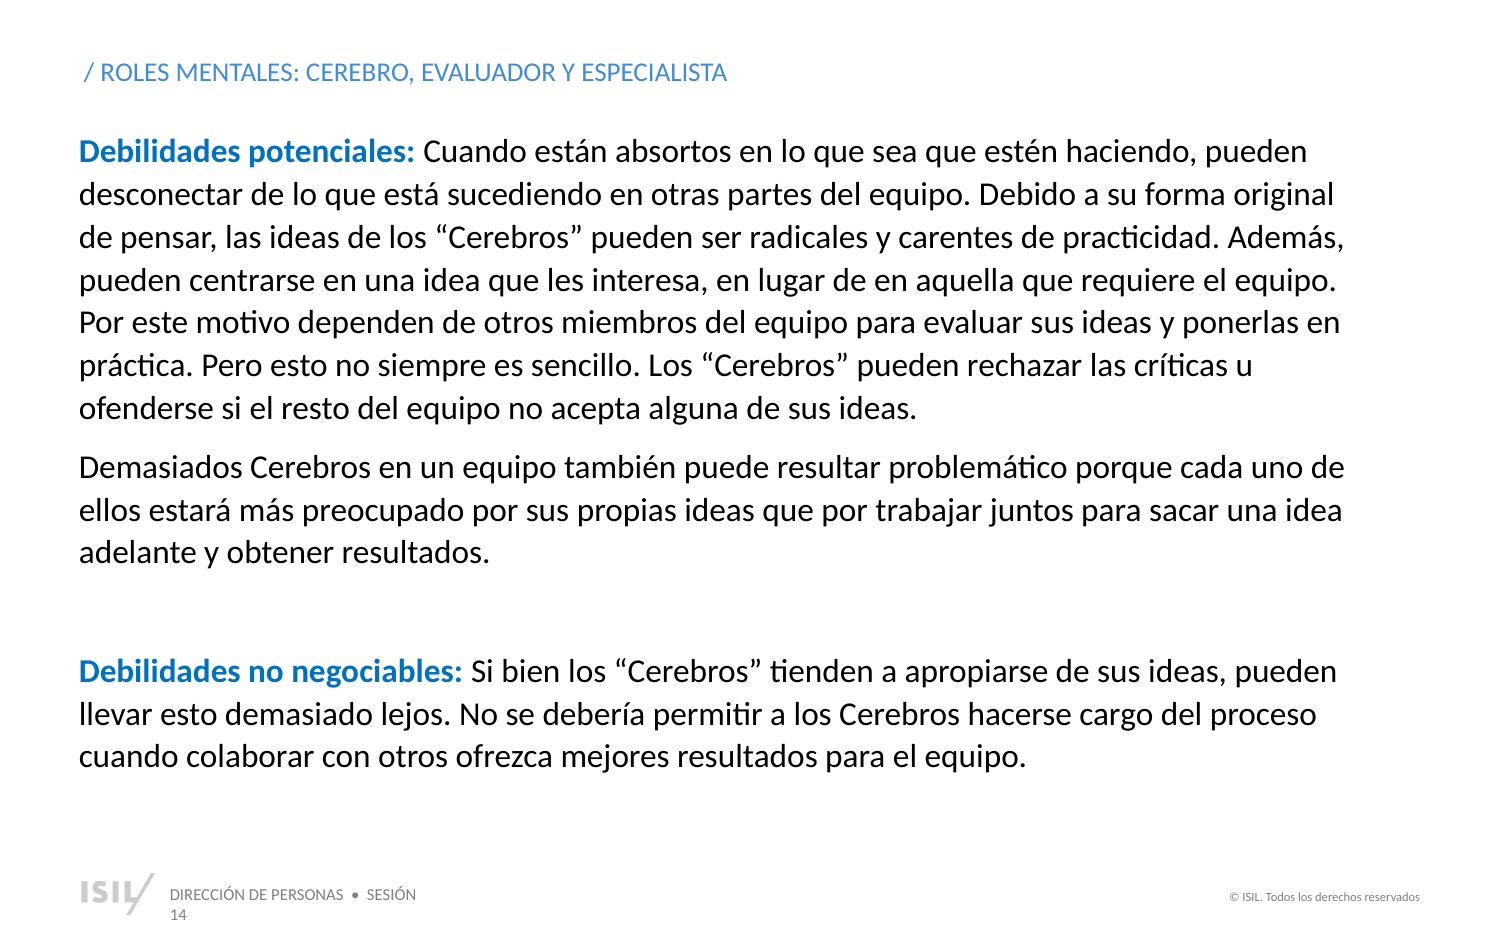

/ ROLES MENTALES: CEREBRO, EVALUADOR Y ESPECIALISTA
Debilidades potenciales: Cuando están absortos en lo que sea que estén haciendo, pueden desconectar de lo que está sucediendo en otras partes del equipo. Debido a su forma original de pensar, las ideas de los “Cerebros” pueden ser radicales y carentes de practicidad. Además, pueden centrarse en una idea que les interesa, en lugar de en aquella que requiere el equipo. Por este motivo dependen de otros miembros del equipo para evaluar sus ideas y ponerlas en práctica. Pero esto no siempre es sencillo. Los “Cerebros” pueden rechazar las críticas u ofenderse si el resto del equipo no acepta alguna de sus ideas.
Demasiados Cerebros en un equipo también puede resultar problemático porque cada uno de ellos estará más preocupado por sus propias ideas que por trabajar juntos para sacar una idea adelante y obtener resultados.

Debilidades no negociables: Si bien los “Cerebros” tienden a apropiarse de sus ideas, pueden llevar esto demasiado lejos. No se debería permitir a los Cerebros hacerse cargo del proceso cuando colaborar con otros ofrezca mejores resultados para el equipo.